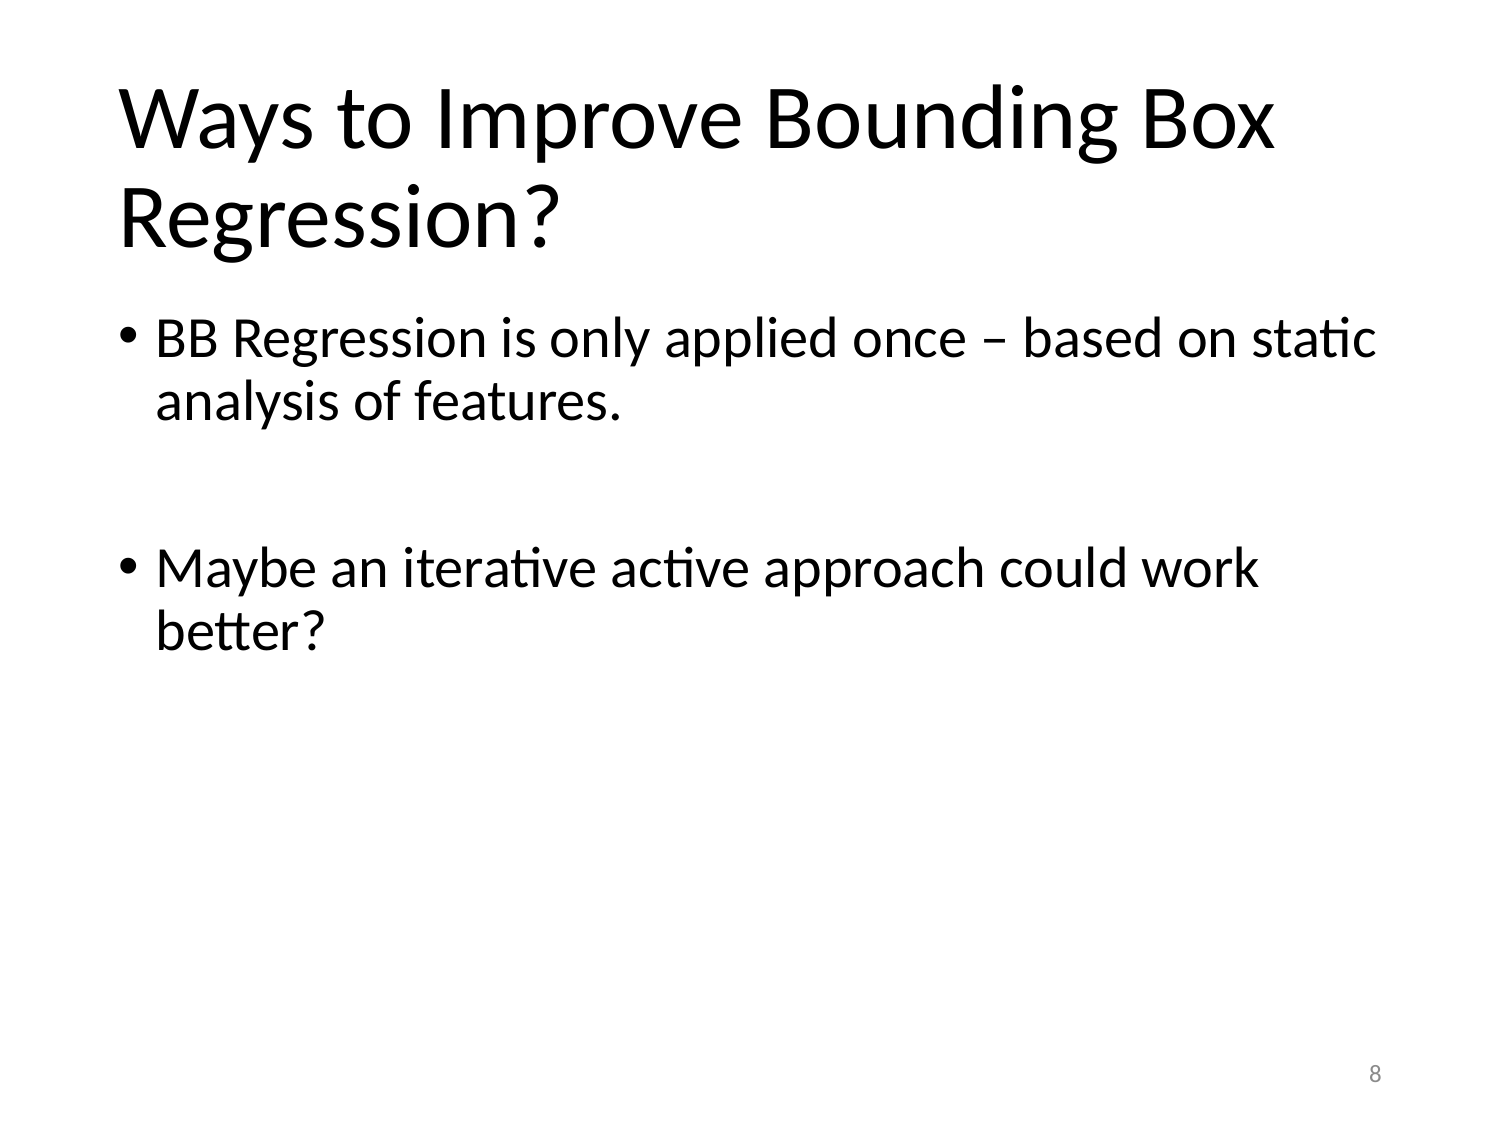

# Ways to Improve Bounding Box Regression?
BB Regression is only applied once – based on static analysis of features.

Maybe an iterative active approach could work better?

8